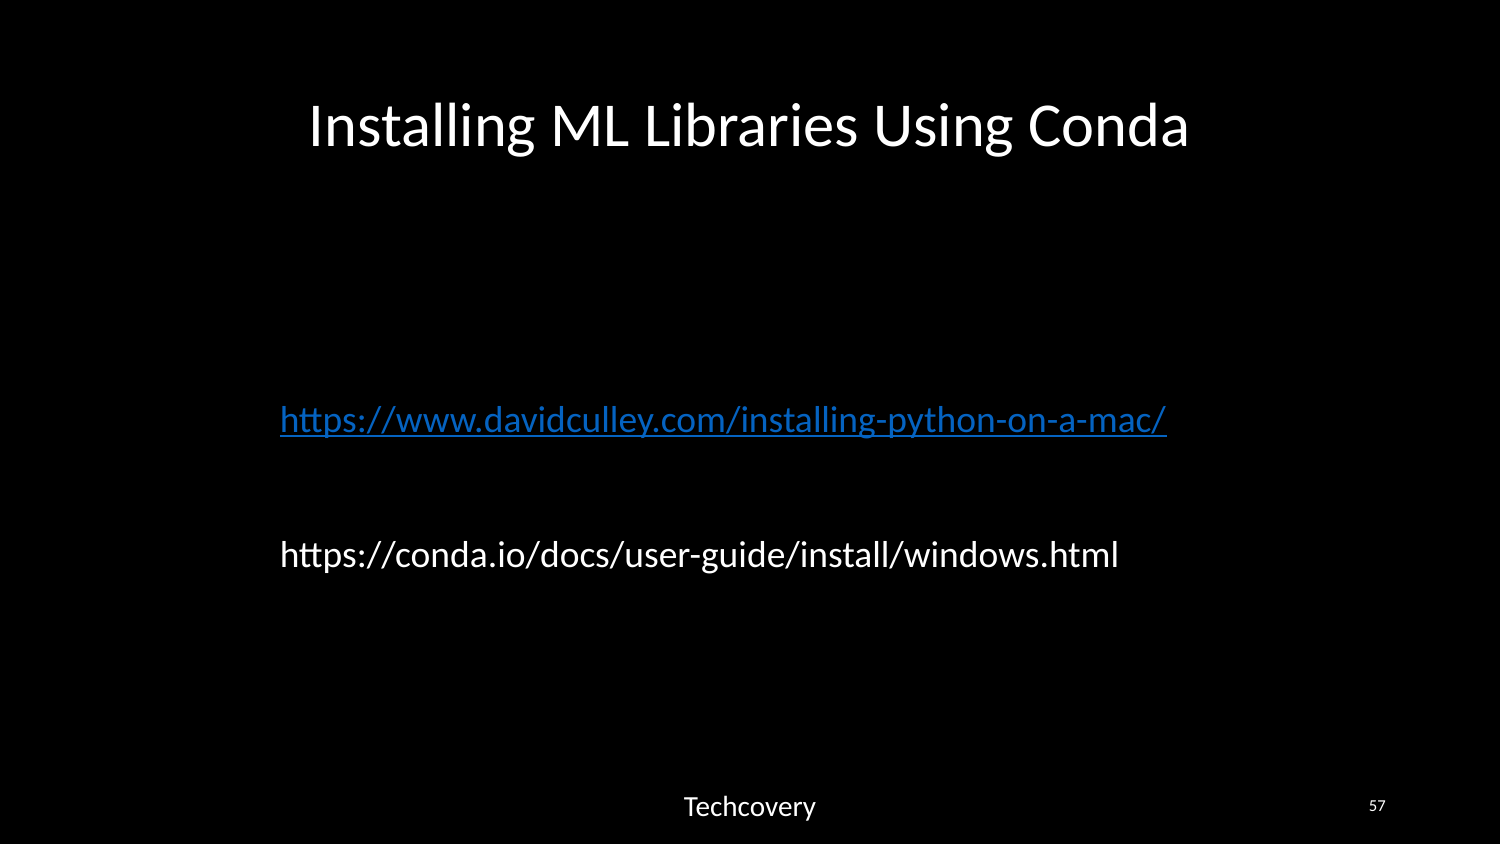

# Installing ML Libraries Using Conda
https://www.davidculley.com/installing-python-on-a-mac/

https://conda.io/docs/user-guide/install/windows.html
Techcovery
57